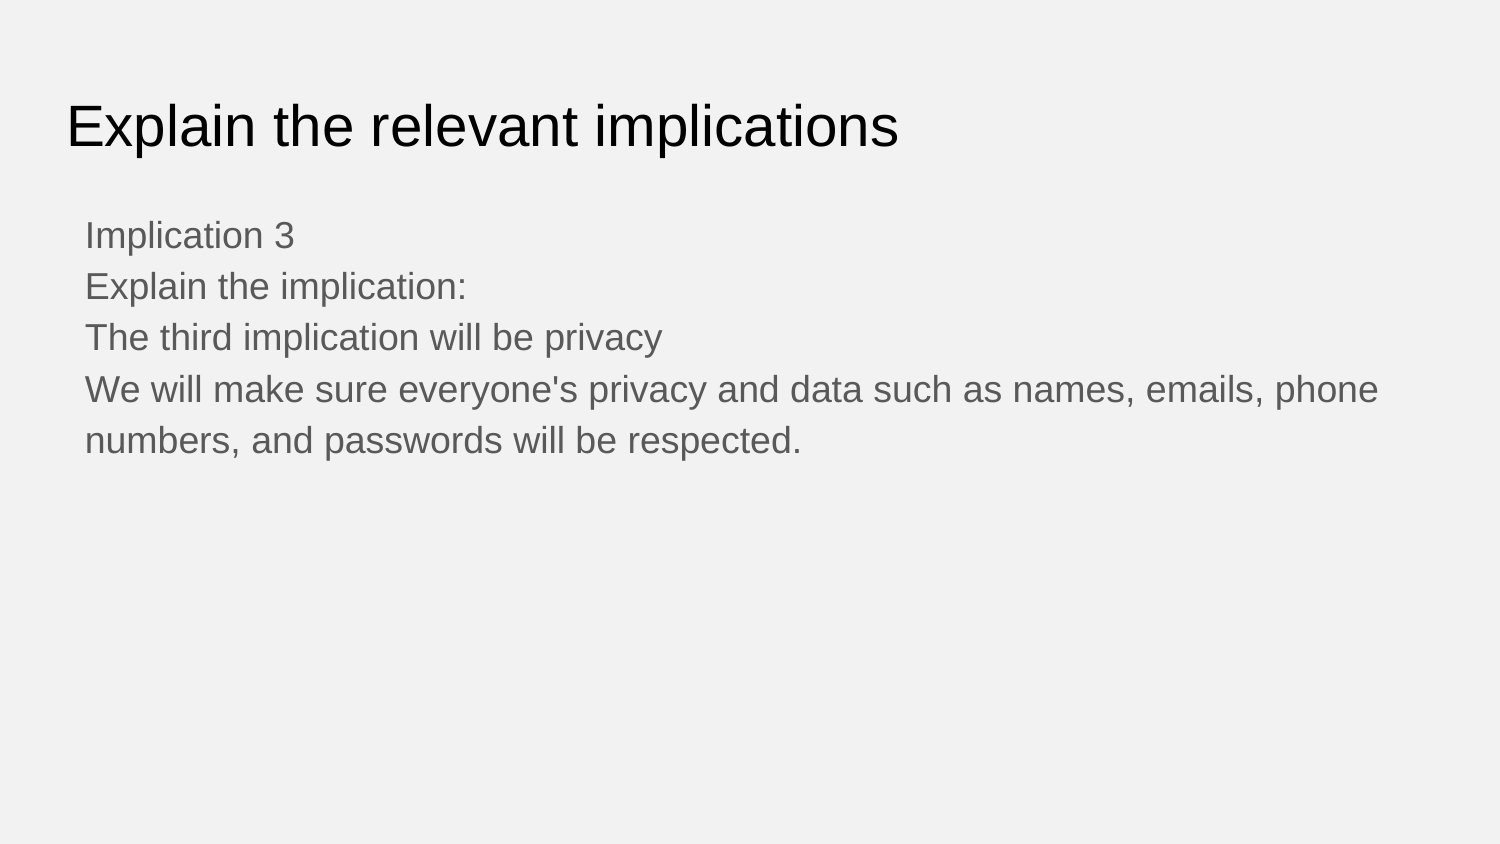

# Explain the relevant implications
Implication 3
Explain the implication:
The third implication will be privacy
We will make sure everyone's privacy and data such as names, emails, phone numbers, and passwords will be respected.